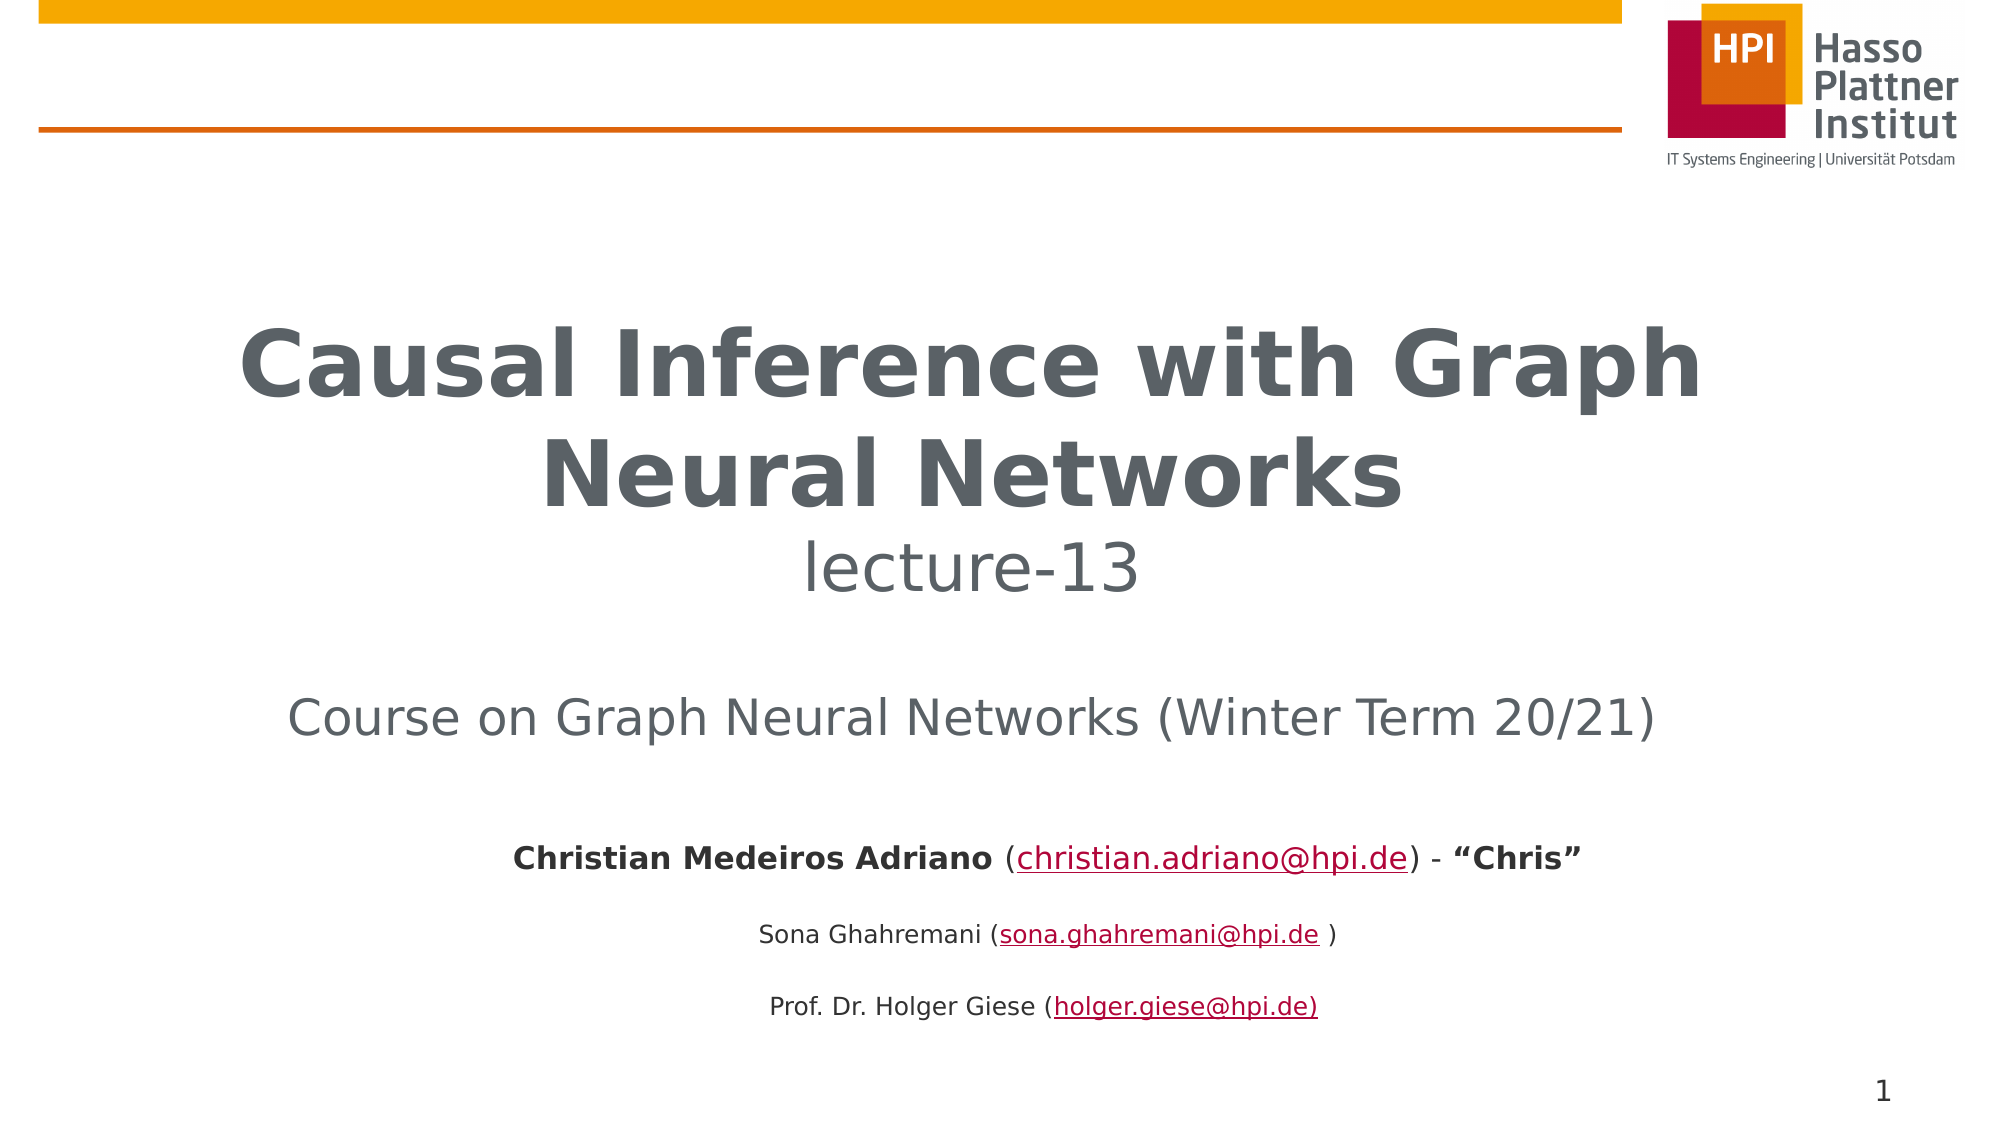

# Causal Inference with Graph Neural Networks lecture-13 Course on Graph Neural Networks (Winter Term 20/21)
Christian Medeiros Adriano (christian.adriano@hpi.de) - “Chris”
Sona Ghahremani (sona.ghahremani@hpi.de )
Prof. Dr. Holger Giese (holger.giese@hpi.de)

1